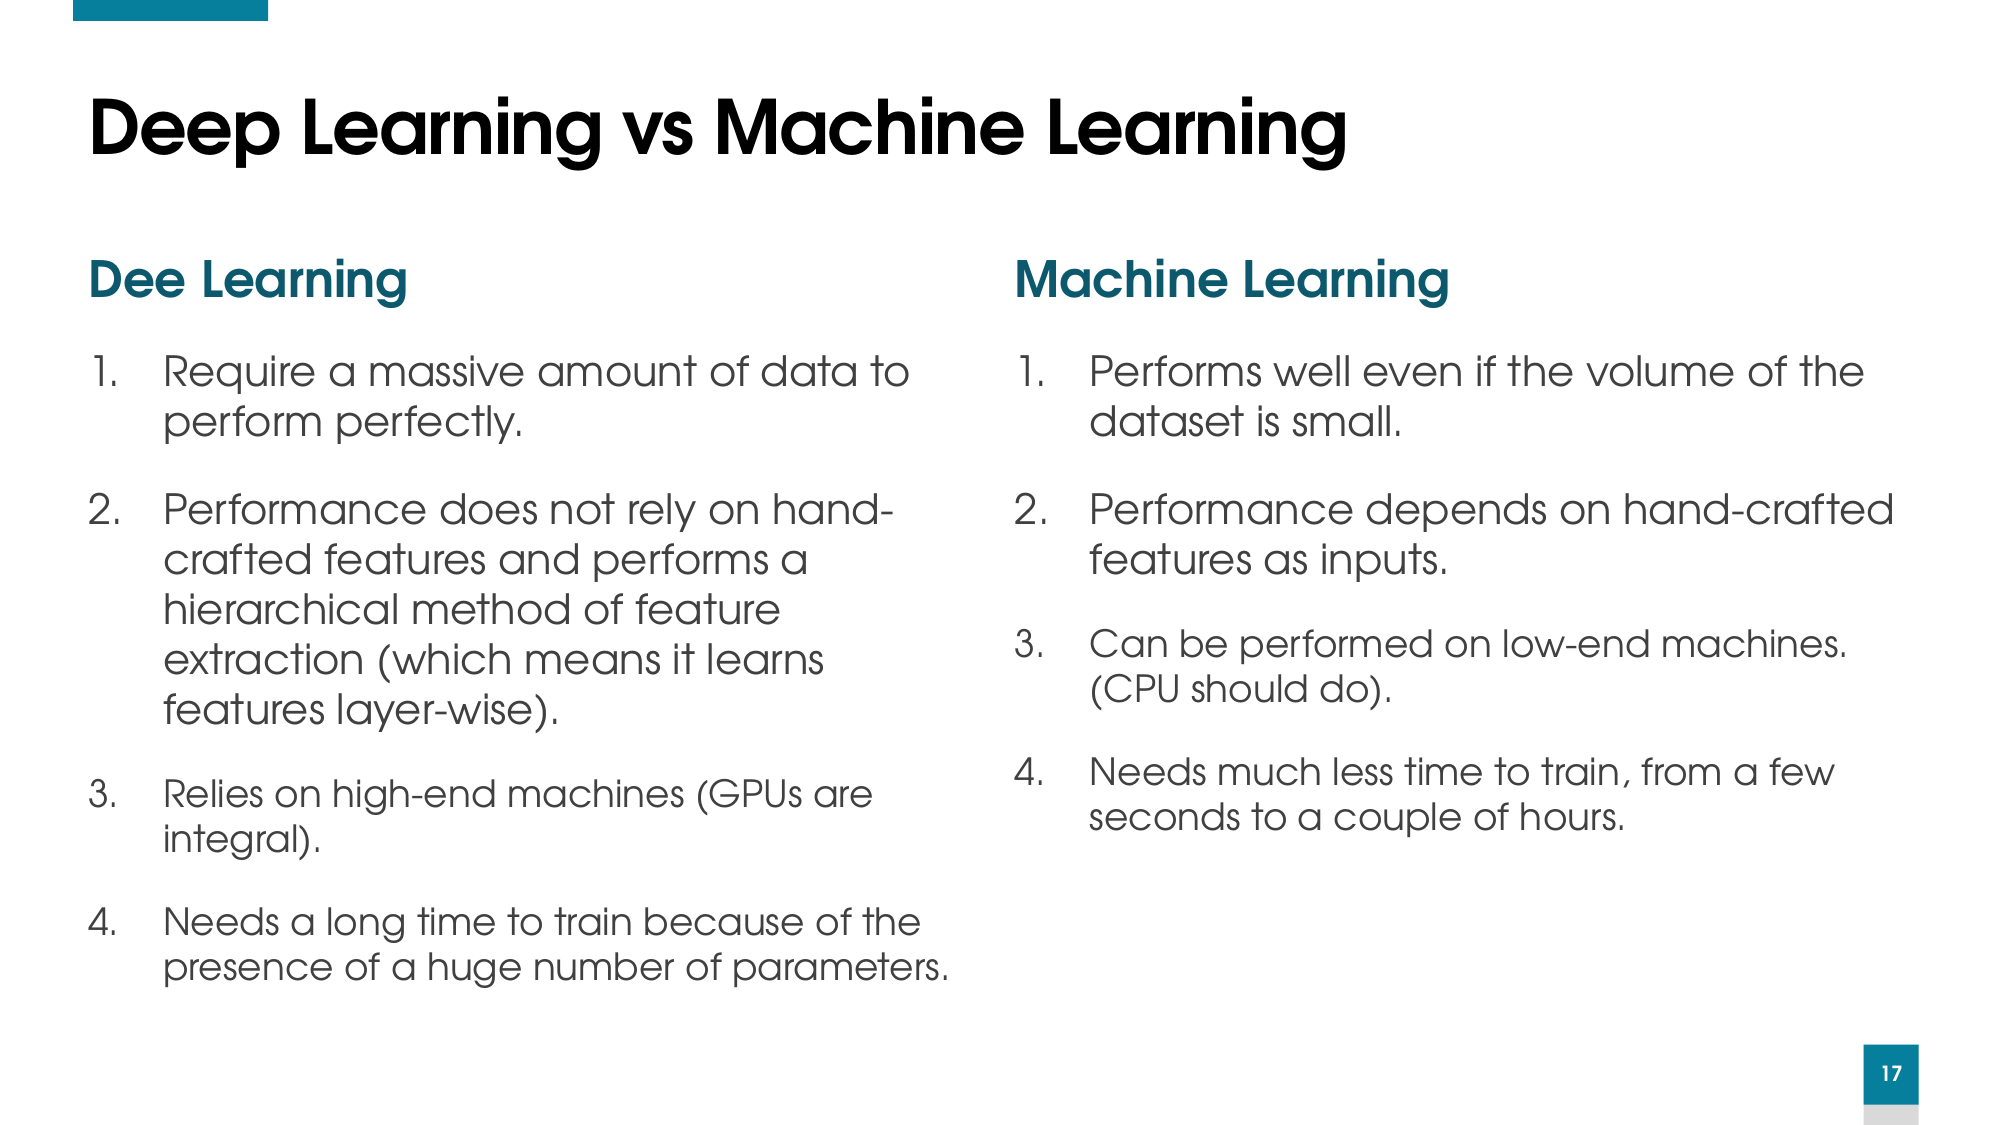

# Deep Learning vs Machine Learning
Dee Learning
Require a massive amount of data to perform perfectly.
Performance does not rely on hand-crafted features and performs a hierarchical method of feature extraction (which means it learns features layer-wise).
Relies on high-end machines (GPUs are integral).
Needs a long time to train because of the presence of a huge number of parameters.
Machine Learning
Performs well even if the volume of the dataset is small.
Performance depends on hand-crafted features as inputs.
Can be performed on low-end machines. (CPU should do).
Needs much less time to train, from a few seconds to a couple of hours.